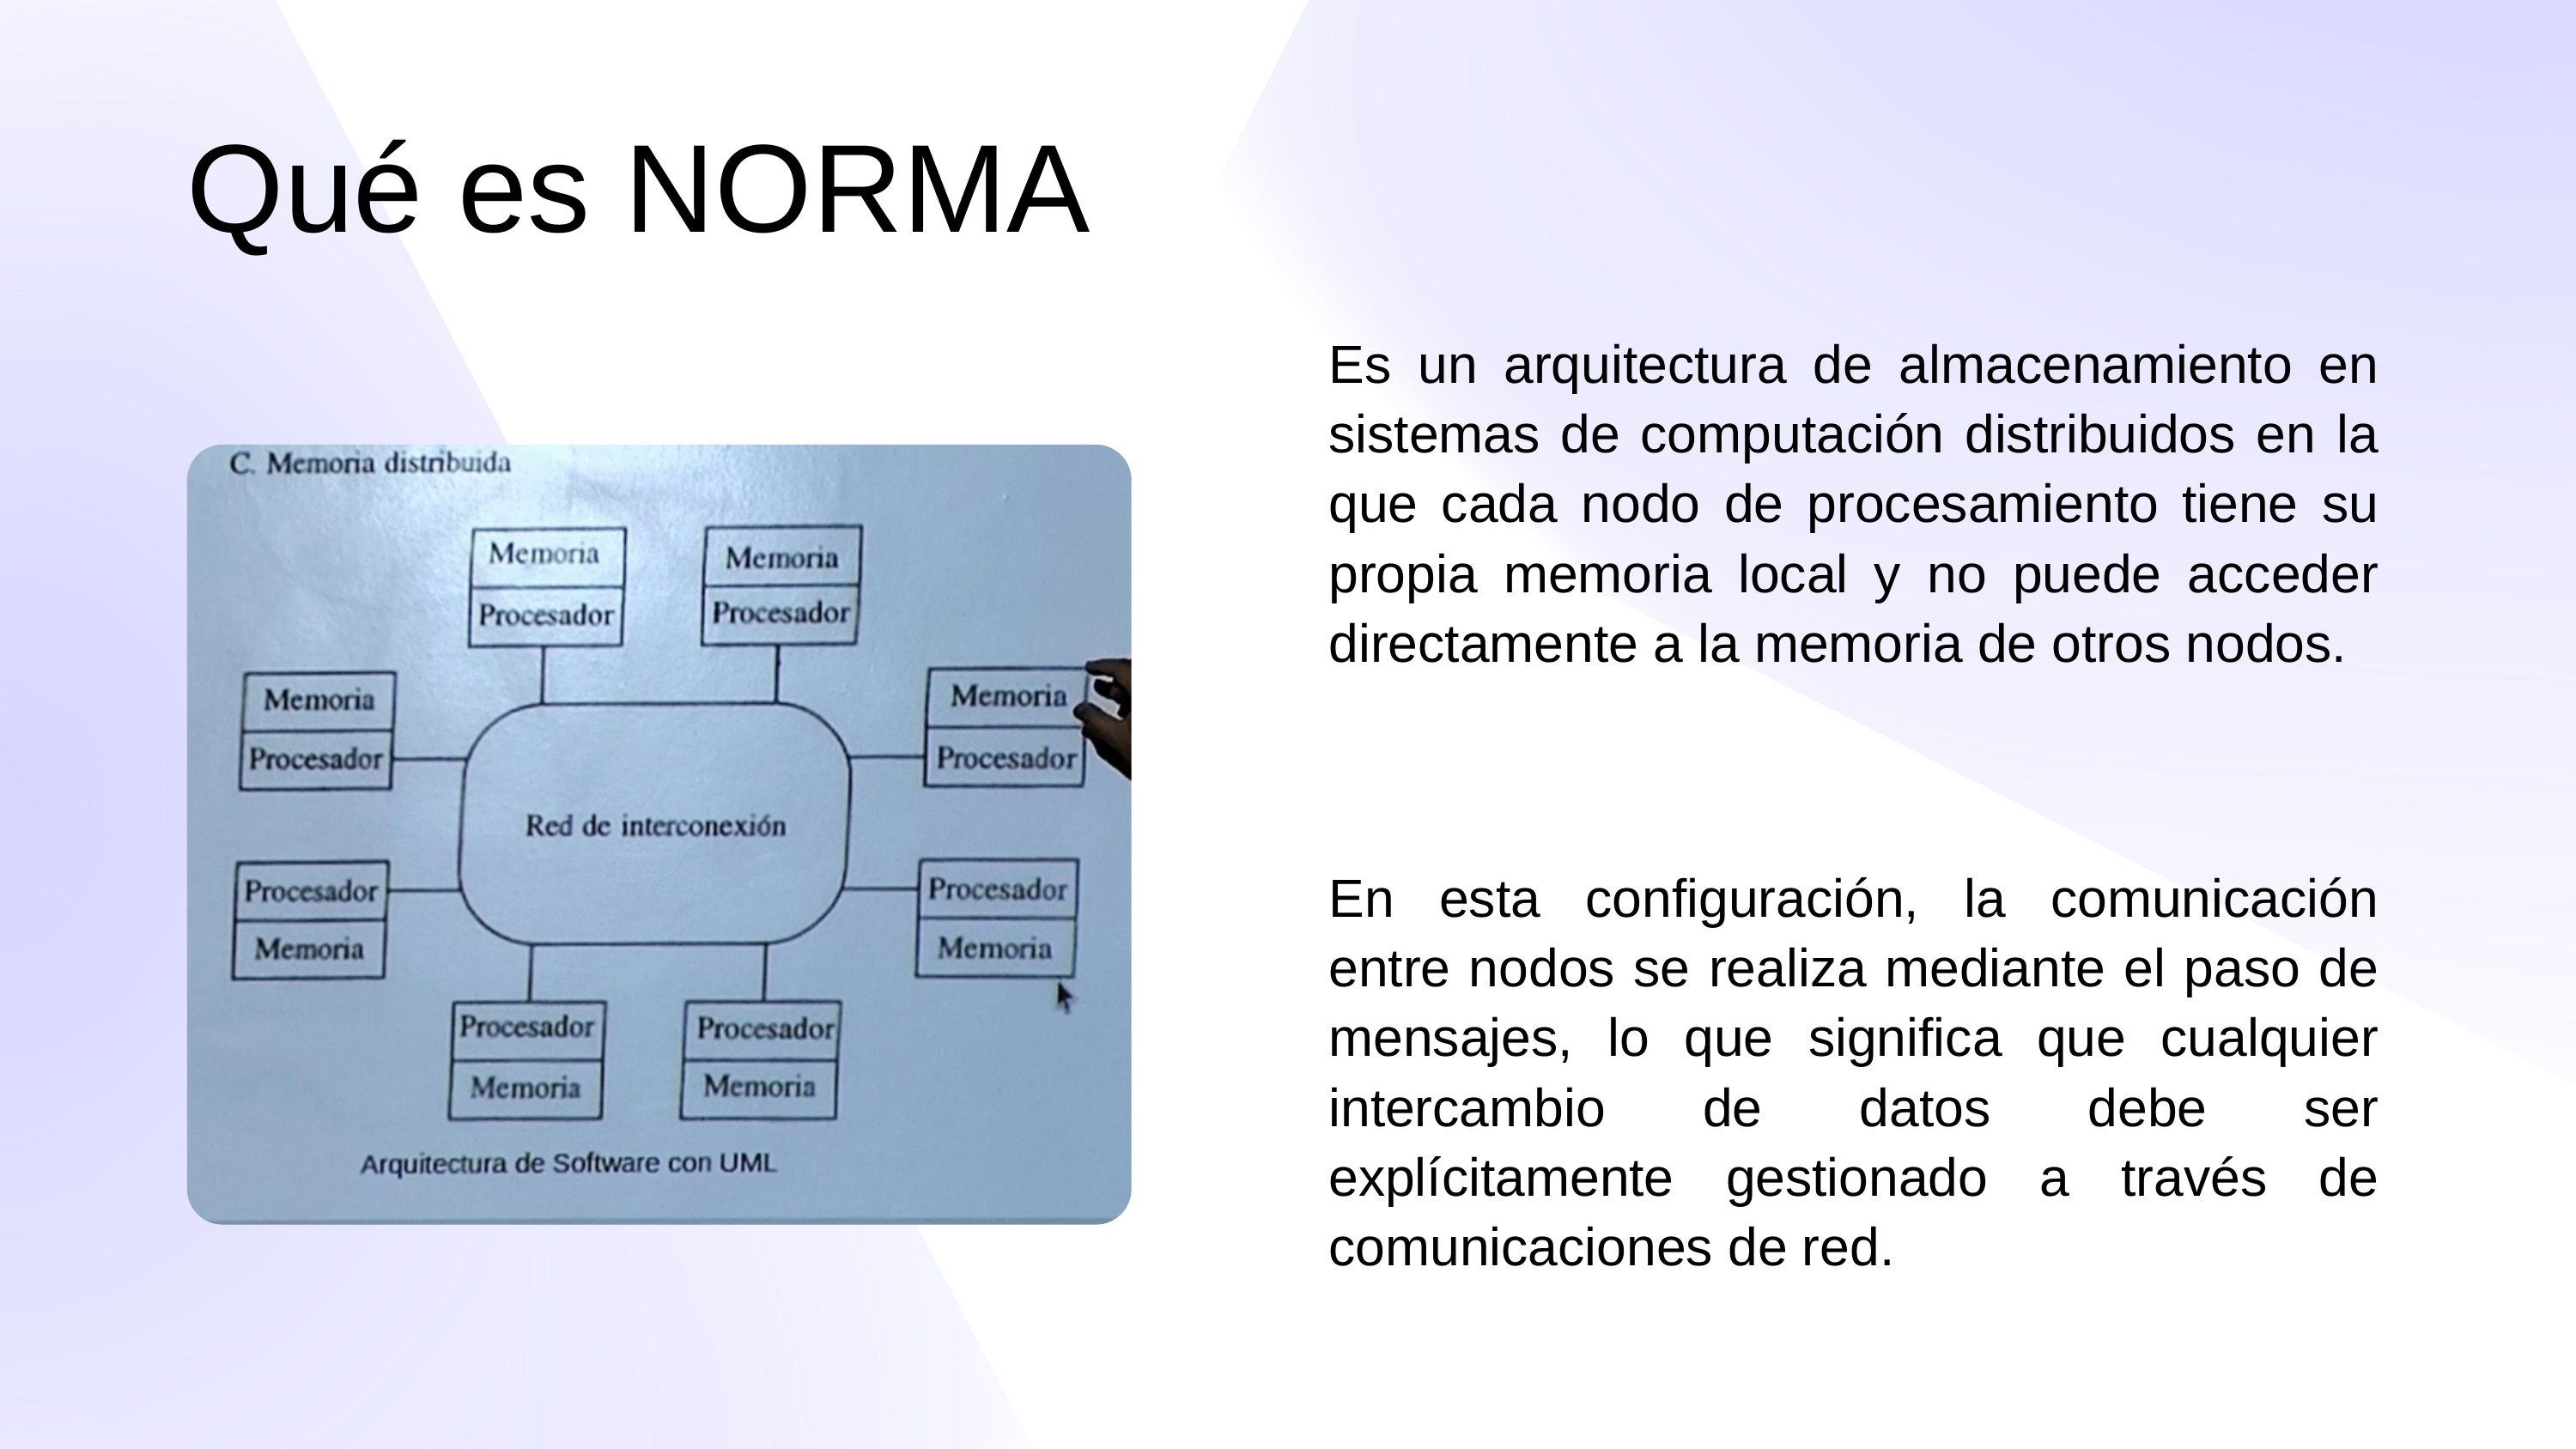

Qué es NORMA

Es un arquitectura de almacenamiento en sistemas de computación distribuidos en la que cada nodo de procesamiento tiene su propia memoria local y no puede acceder directamente a la memoria de otros nodos.

En esta configuración, la comunicación entre nodos se realiza mediante el paso de mensajes, lo que significa que cualquier intercambio de datos debe ser explícitamente gestionado a través de comunicaciones de red.